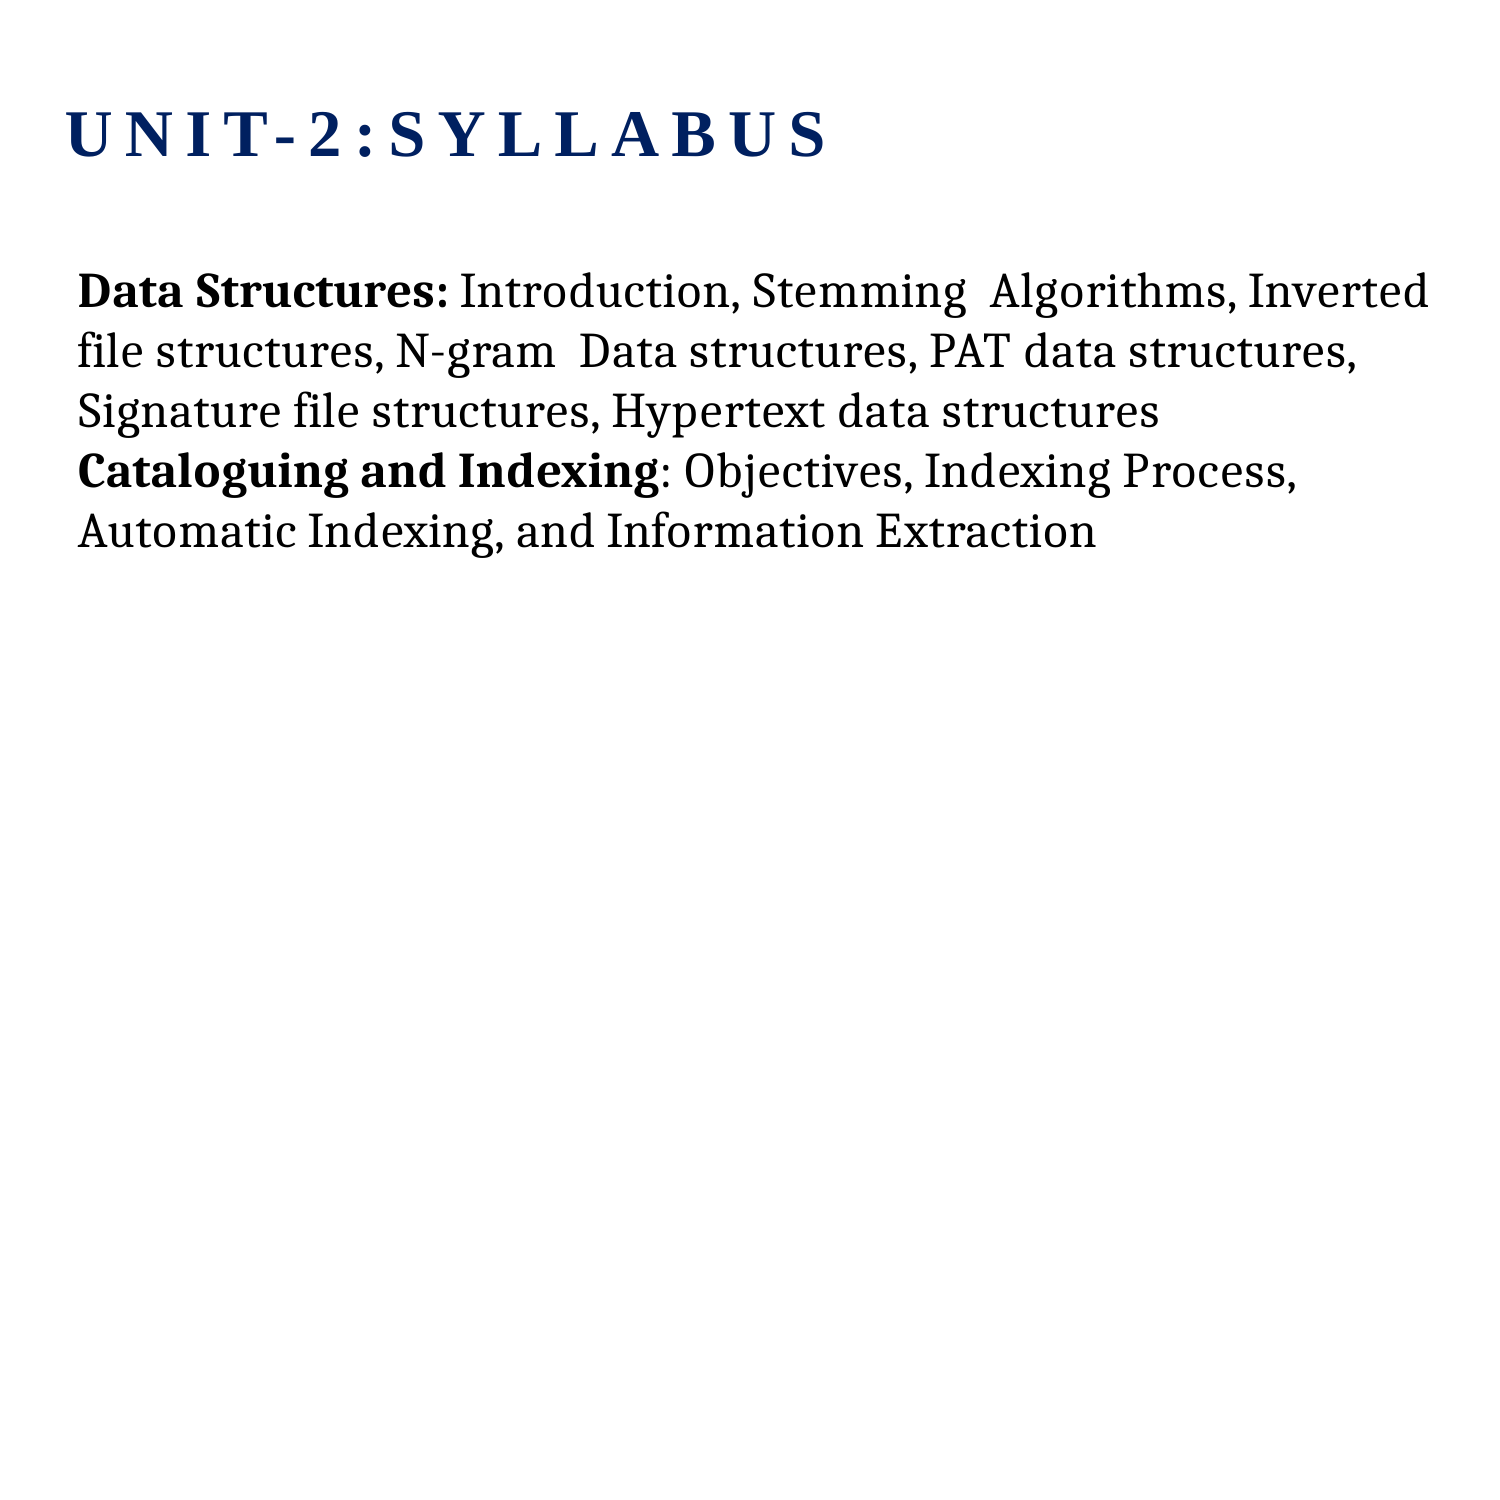

UNIT-2:SYLLABUS
Data Structures: Introduction, Stemming  Algorithms, Inverted file structures, N-gram  Data structures, PAT data structures, Signature file structures, Hypertext data structures
Cataloguing and Indexing: Objectives, Indexing Process, Automatic Indexing, and Information Extraction